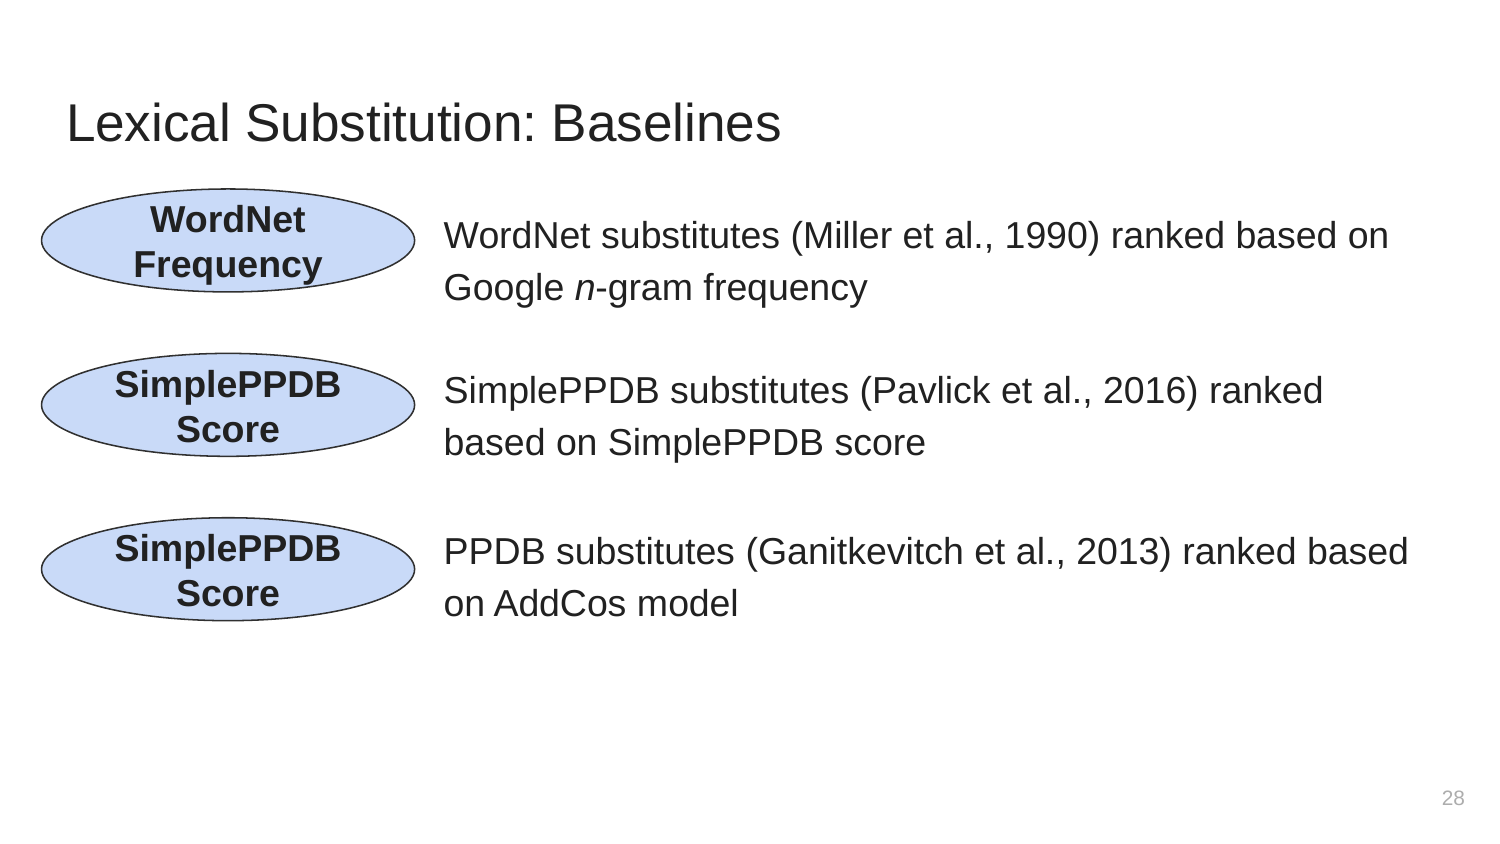

# Lexical Substitution: Baselines
WordNet Frequency
WordNet substitutes (Miller et al., 1990) ranked based on Google n-gram frequency

SimplePPDB substitutes (Pavlick et al., 2016) ranked based on SimplePPDB score

PPDB substitutes (Ganitkevitch et al., 2013) ranked based on AddCos model

SimplePPDB Score
SimplePPDB Score
28